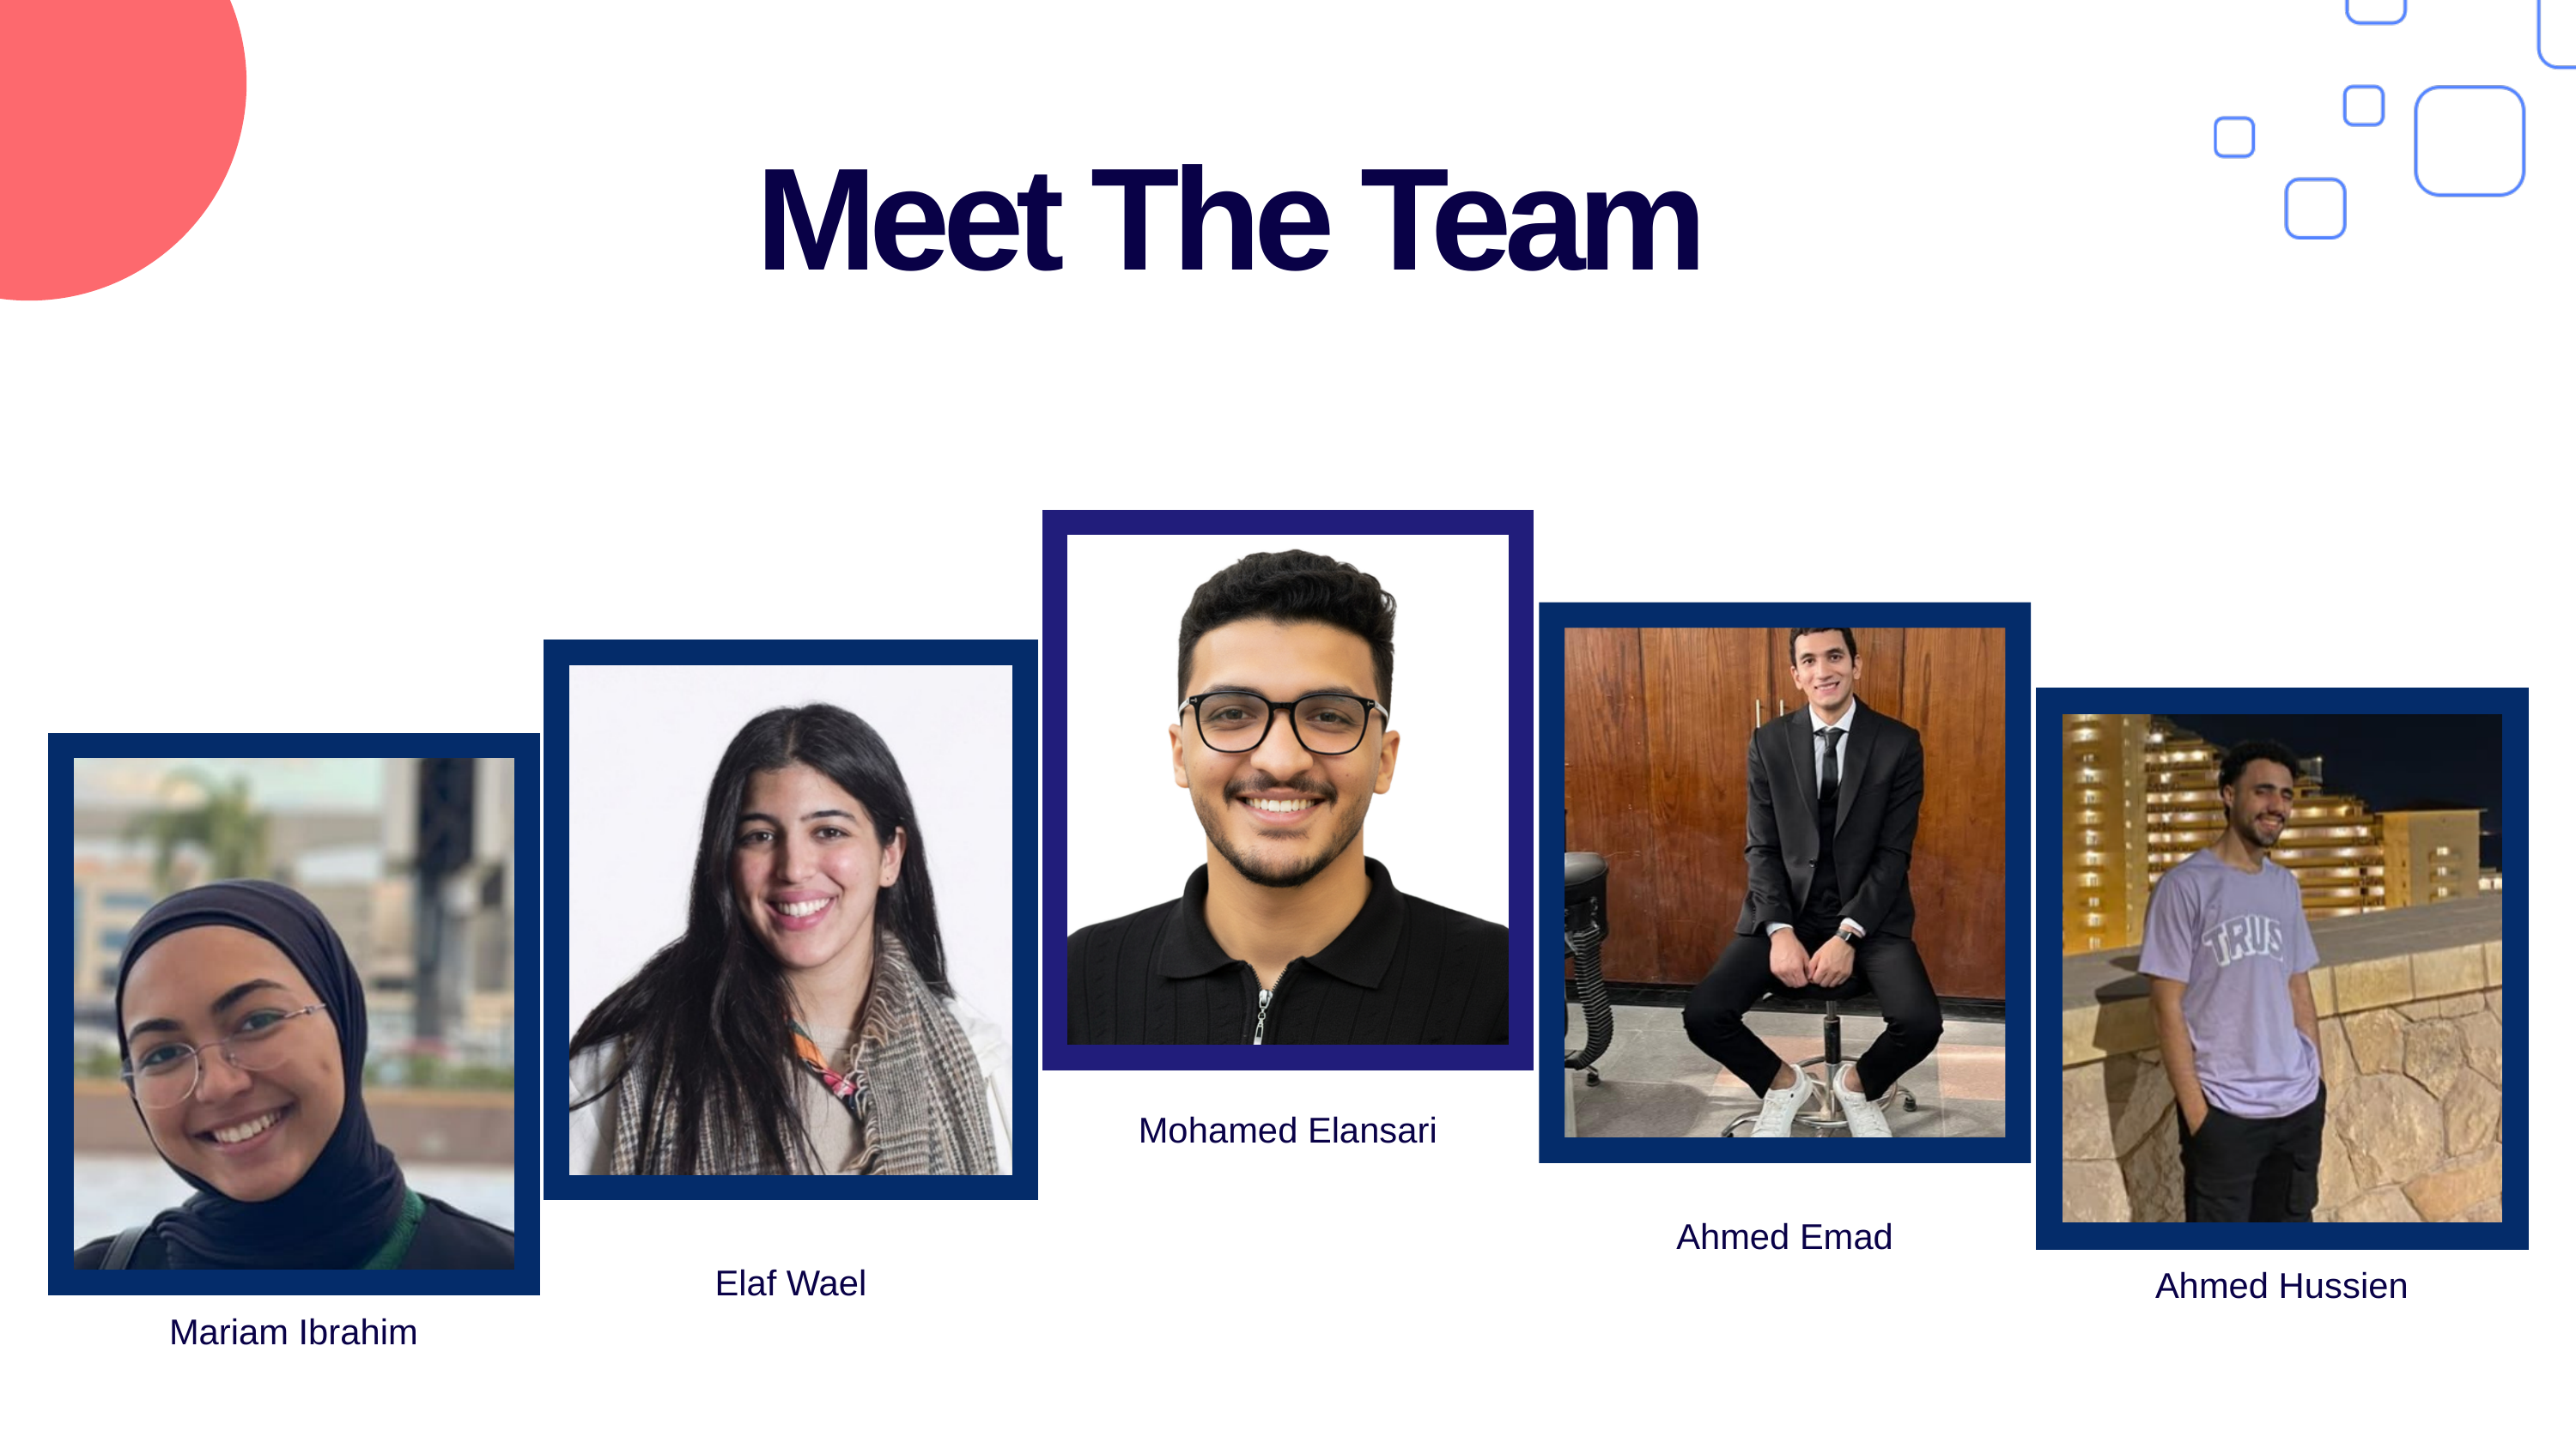

Meet The Team

Mohamed Elansari
Ahmed Emad
Elaf Wael
Ahmed Hussien
Mariam Ibrahim